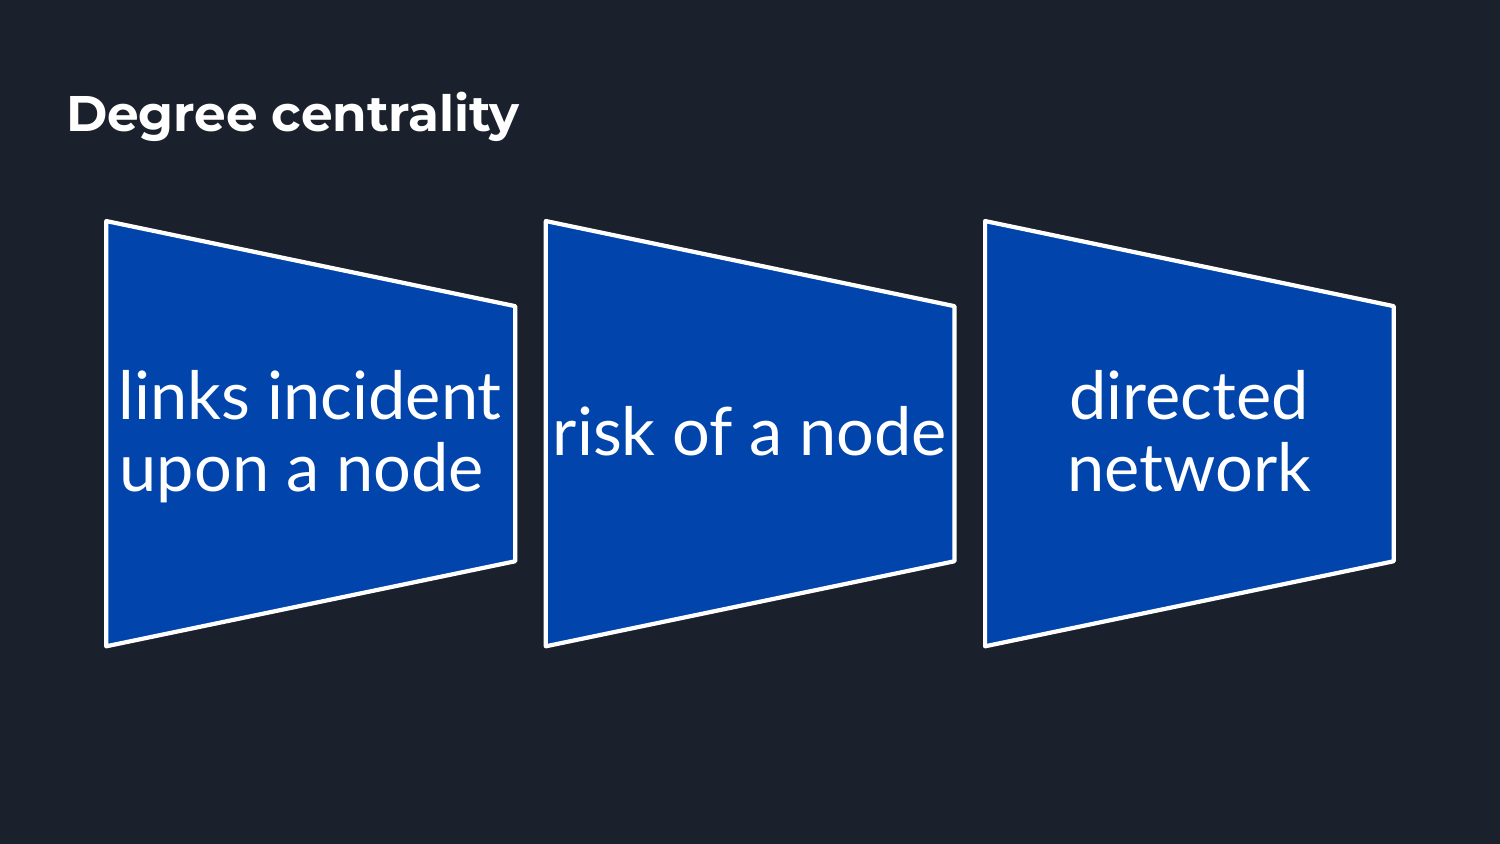

# Degree centrality
links incident upon a node
risk of a node
directed network